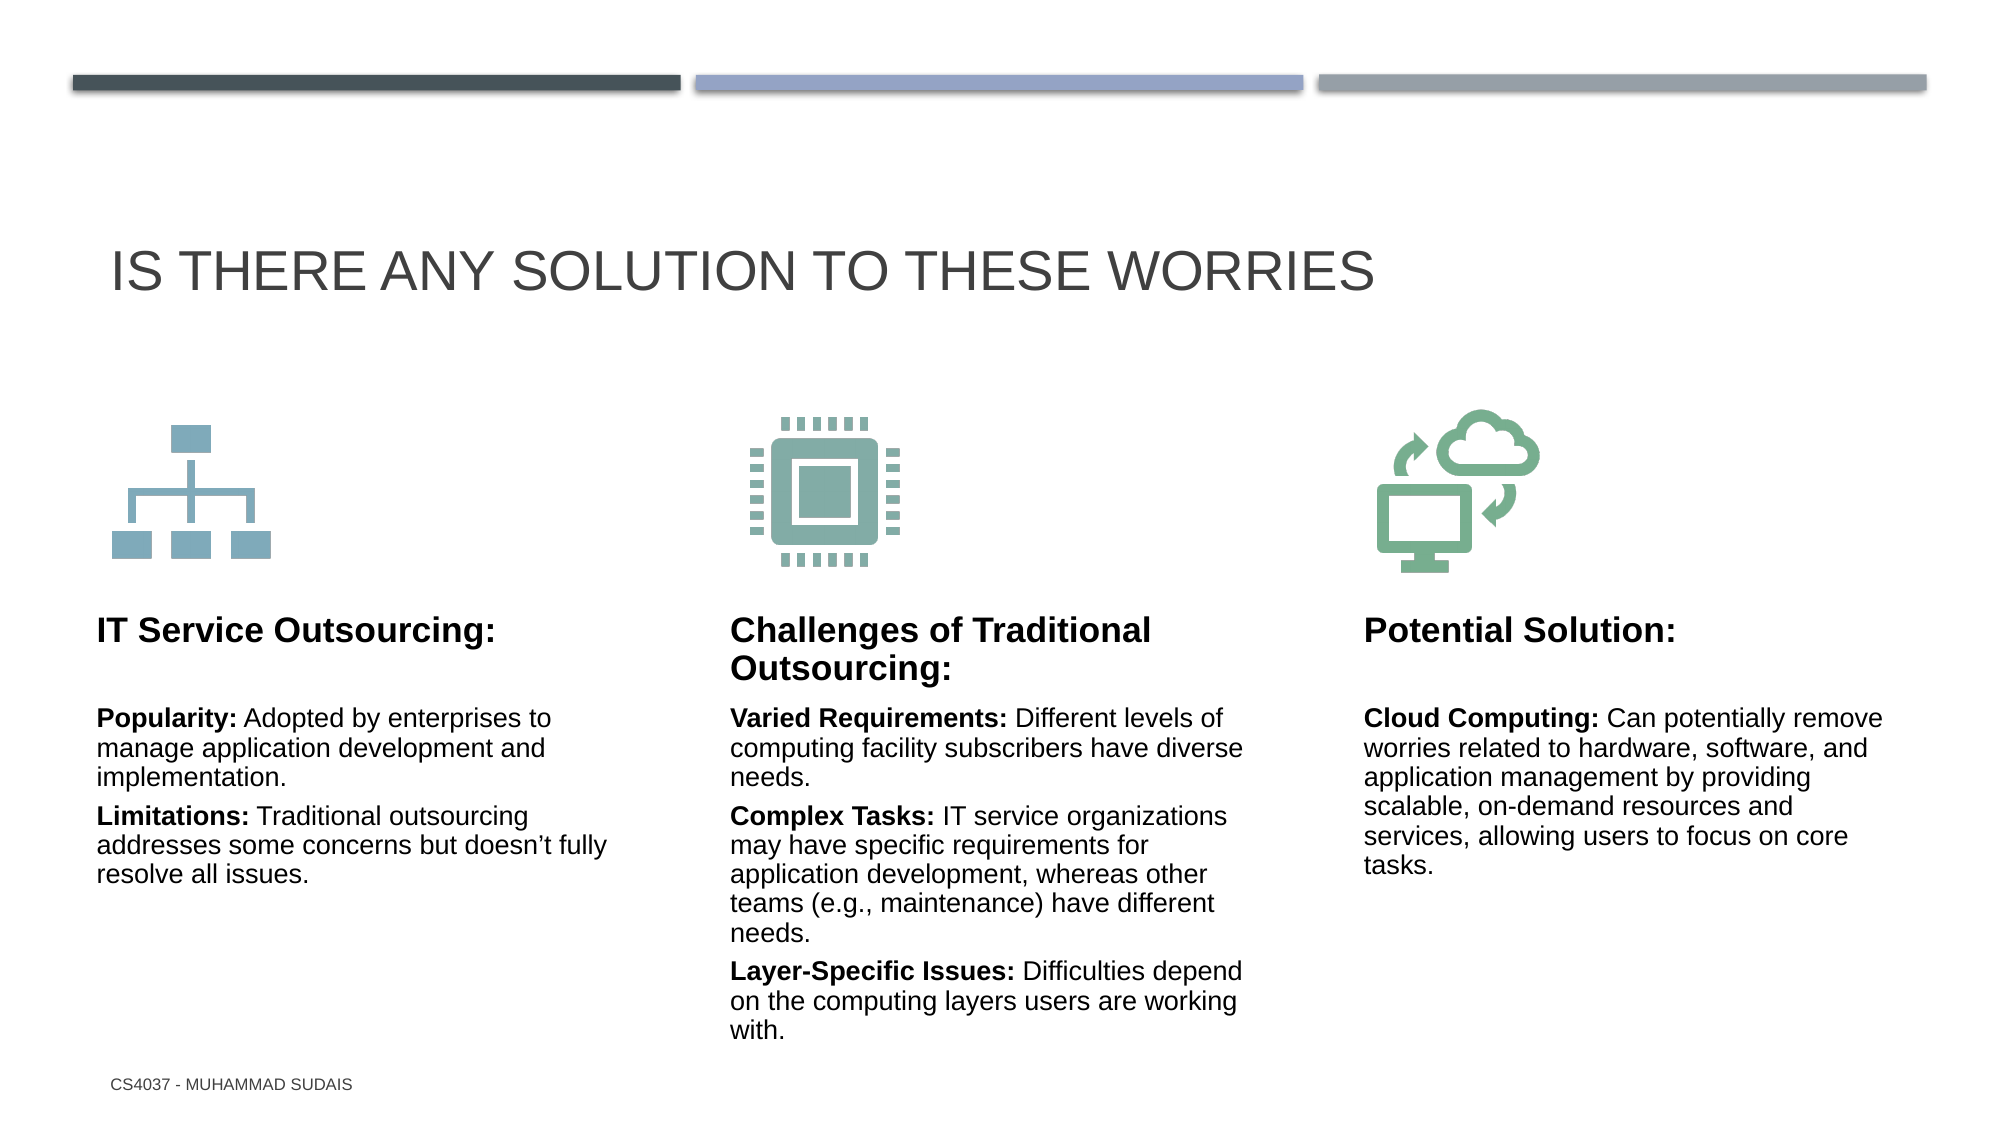

# Is there Any Solution TO These Worries
IT Service Outsourcing:
Popularity: Adopted by enterprises to manage application development and implementation.
Limitations: Traditional outsourcing addresses some concerns but doesn’t fully resolve all issues.
Challenges of Traditional Outsourcing:
Varied Requirements: Different levels of computing facility subscribers have diverse needs.
Complex Tasks: IT service organizations may have specific requirements for application development, whereas other teams (e.g., maintenance) have different needs.
Layer-Specific Issues: Difficulties depend on the computing layers users are working with.
Potential Solution:
Cloud Computing: Can potentially remove worries related to hardware, software, and application management by providing scalable, on-demand resources and services, allowing users to focus on core tasks.
CS4037 - Muhammad Sudais